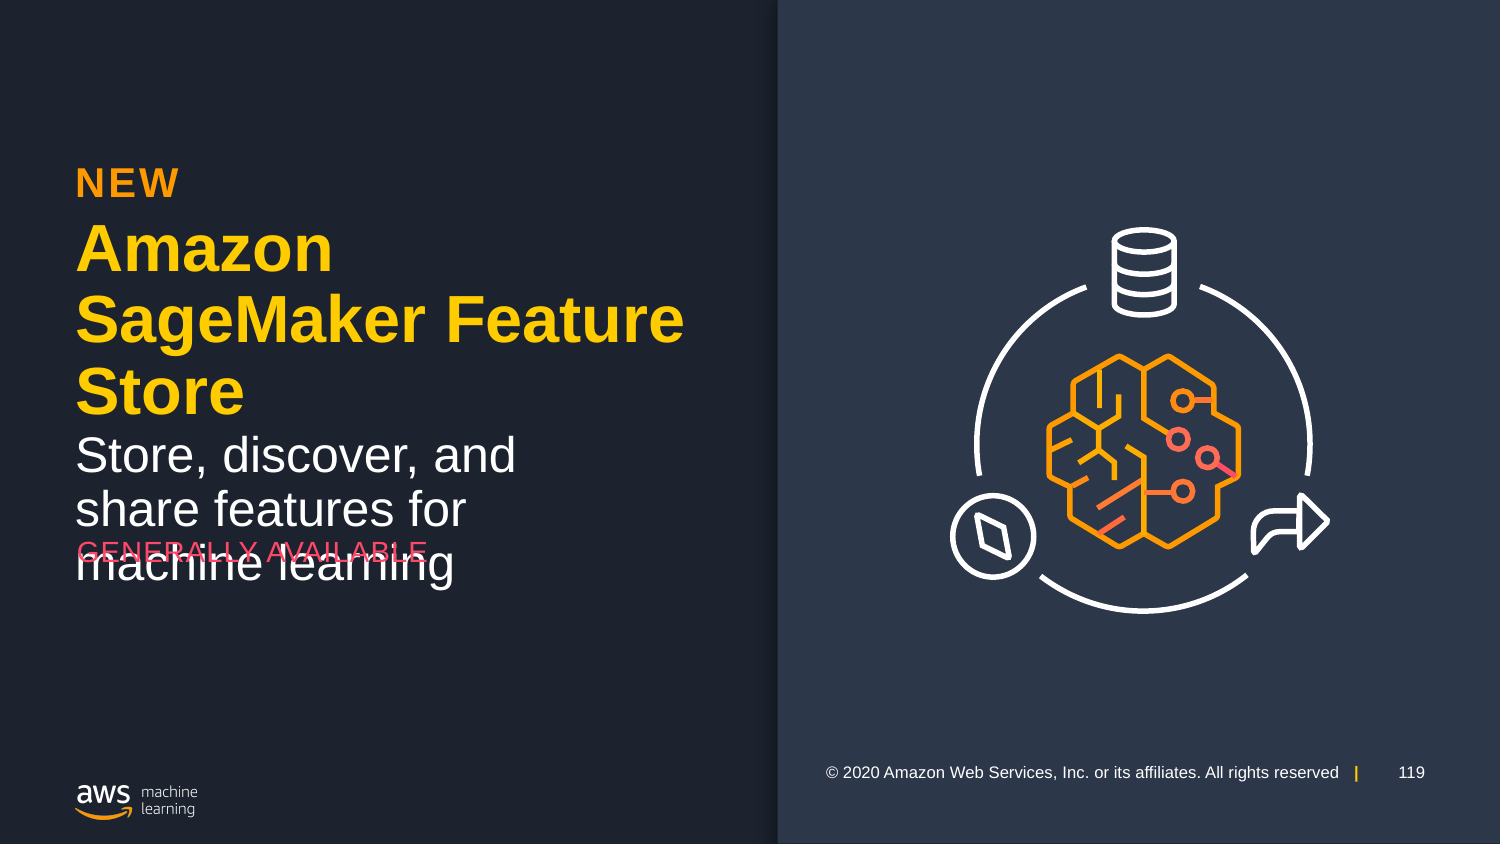

NEW
# Amazon SageMaker Feature Store Store, discover, and share features for machine learning

GENERALLY AVAILABLE
© 2020 Amazon Web Services, Inc. or its affiliates. All rights reserved   |
119